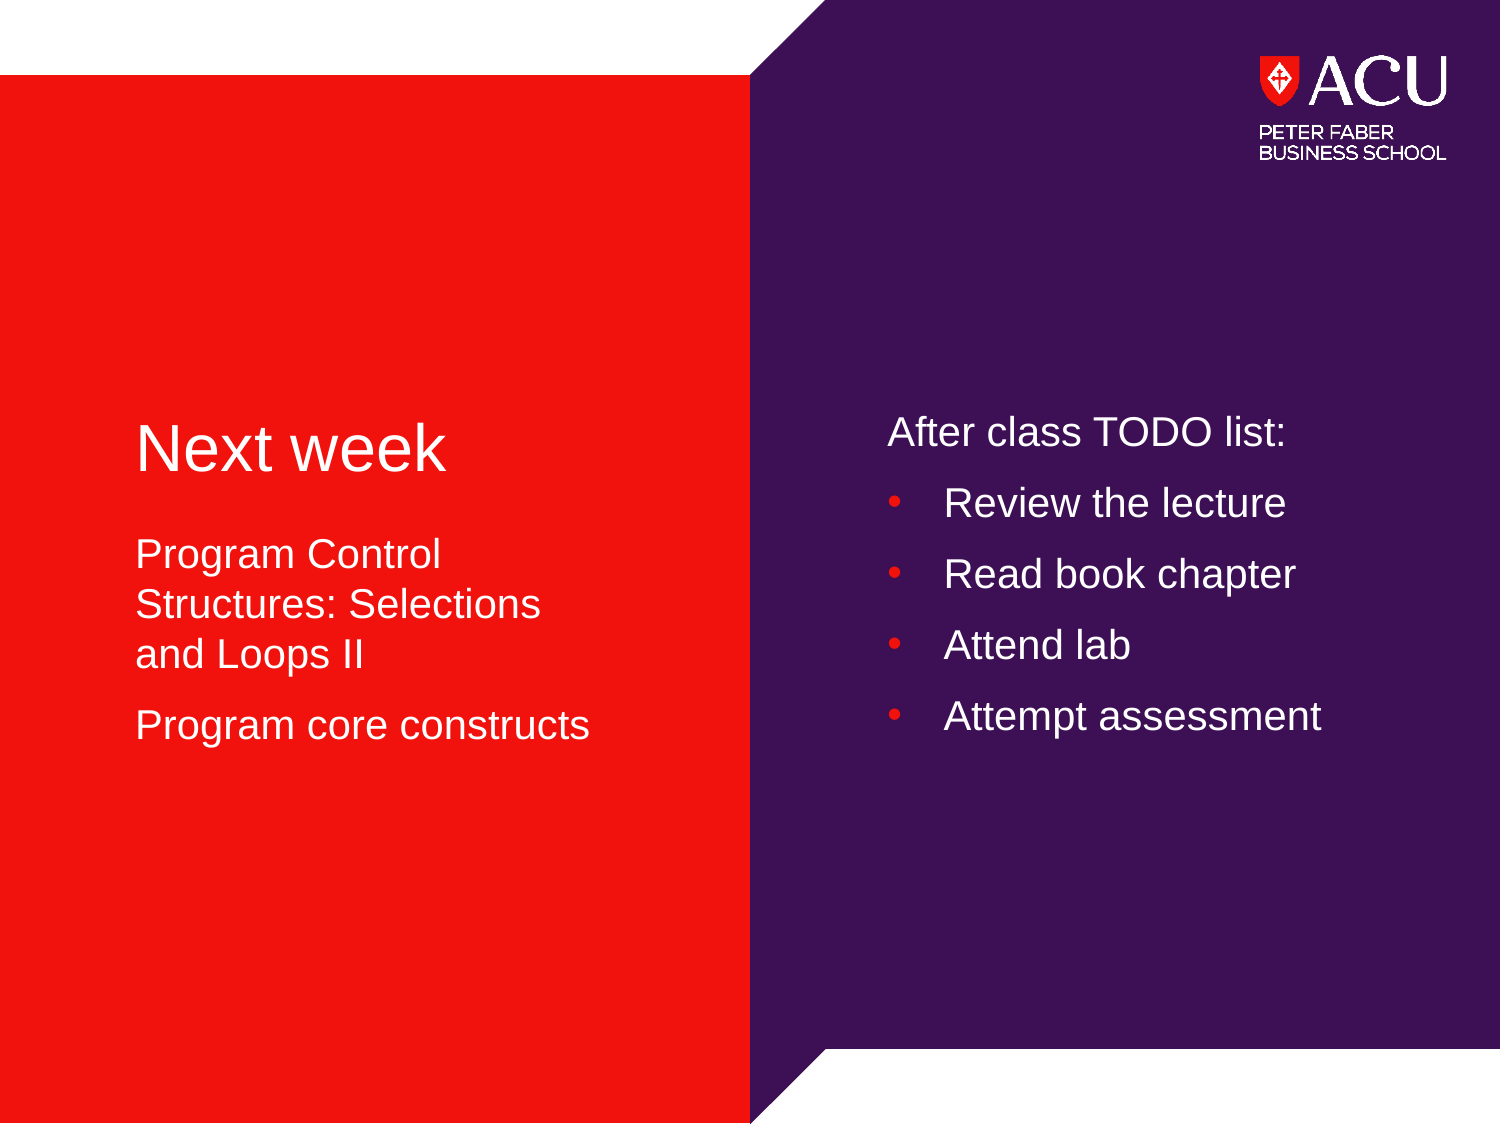

Next week
After class TODO list:
Review the lecture
Read book chapter
Attend lab
Attempt assessment

Program Control Structures: Selections and Loops II
Program core constructs